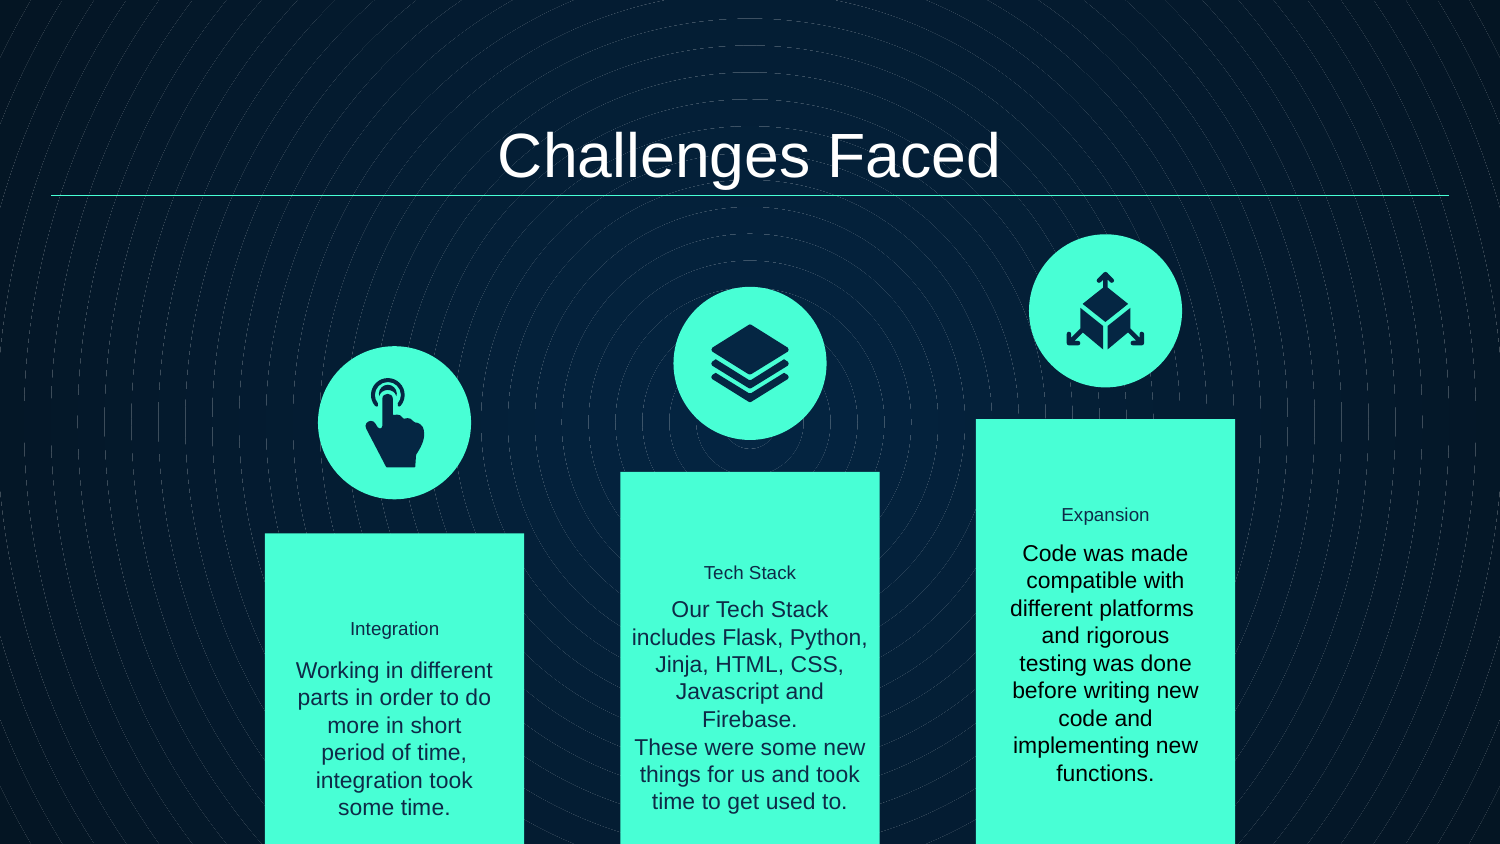

Challenges Faced

Expansion
Code was made compatible with different platforms  and rigorous testing was done before writing new code and implementing new functions.

# Tech Stack
Our Tech Stack includes Flask, Python, Jinja, HTML, CSS, Javascript and Firebase.
These were some new things for us and took time to get used to.

Integration
Working in different parts in order to do more in short period of time, integration took some time.